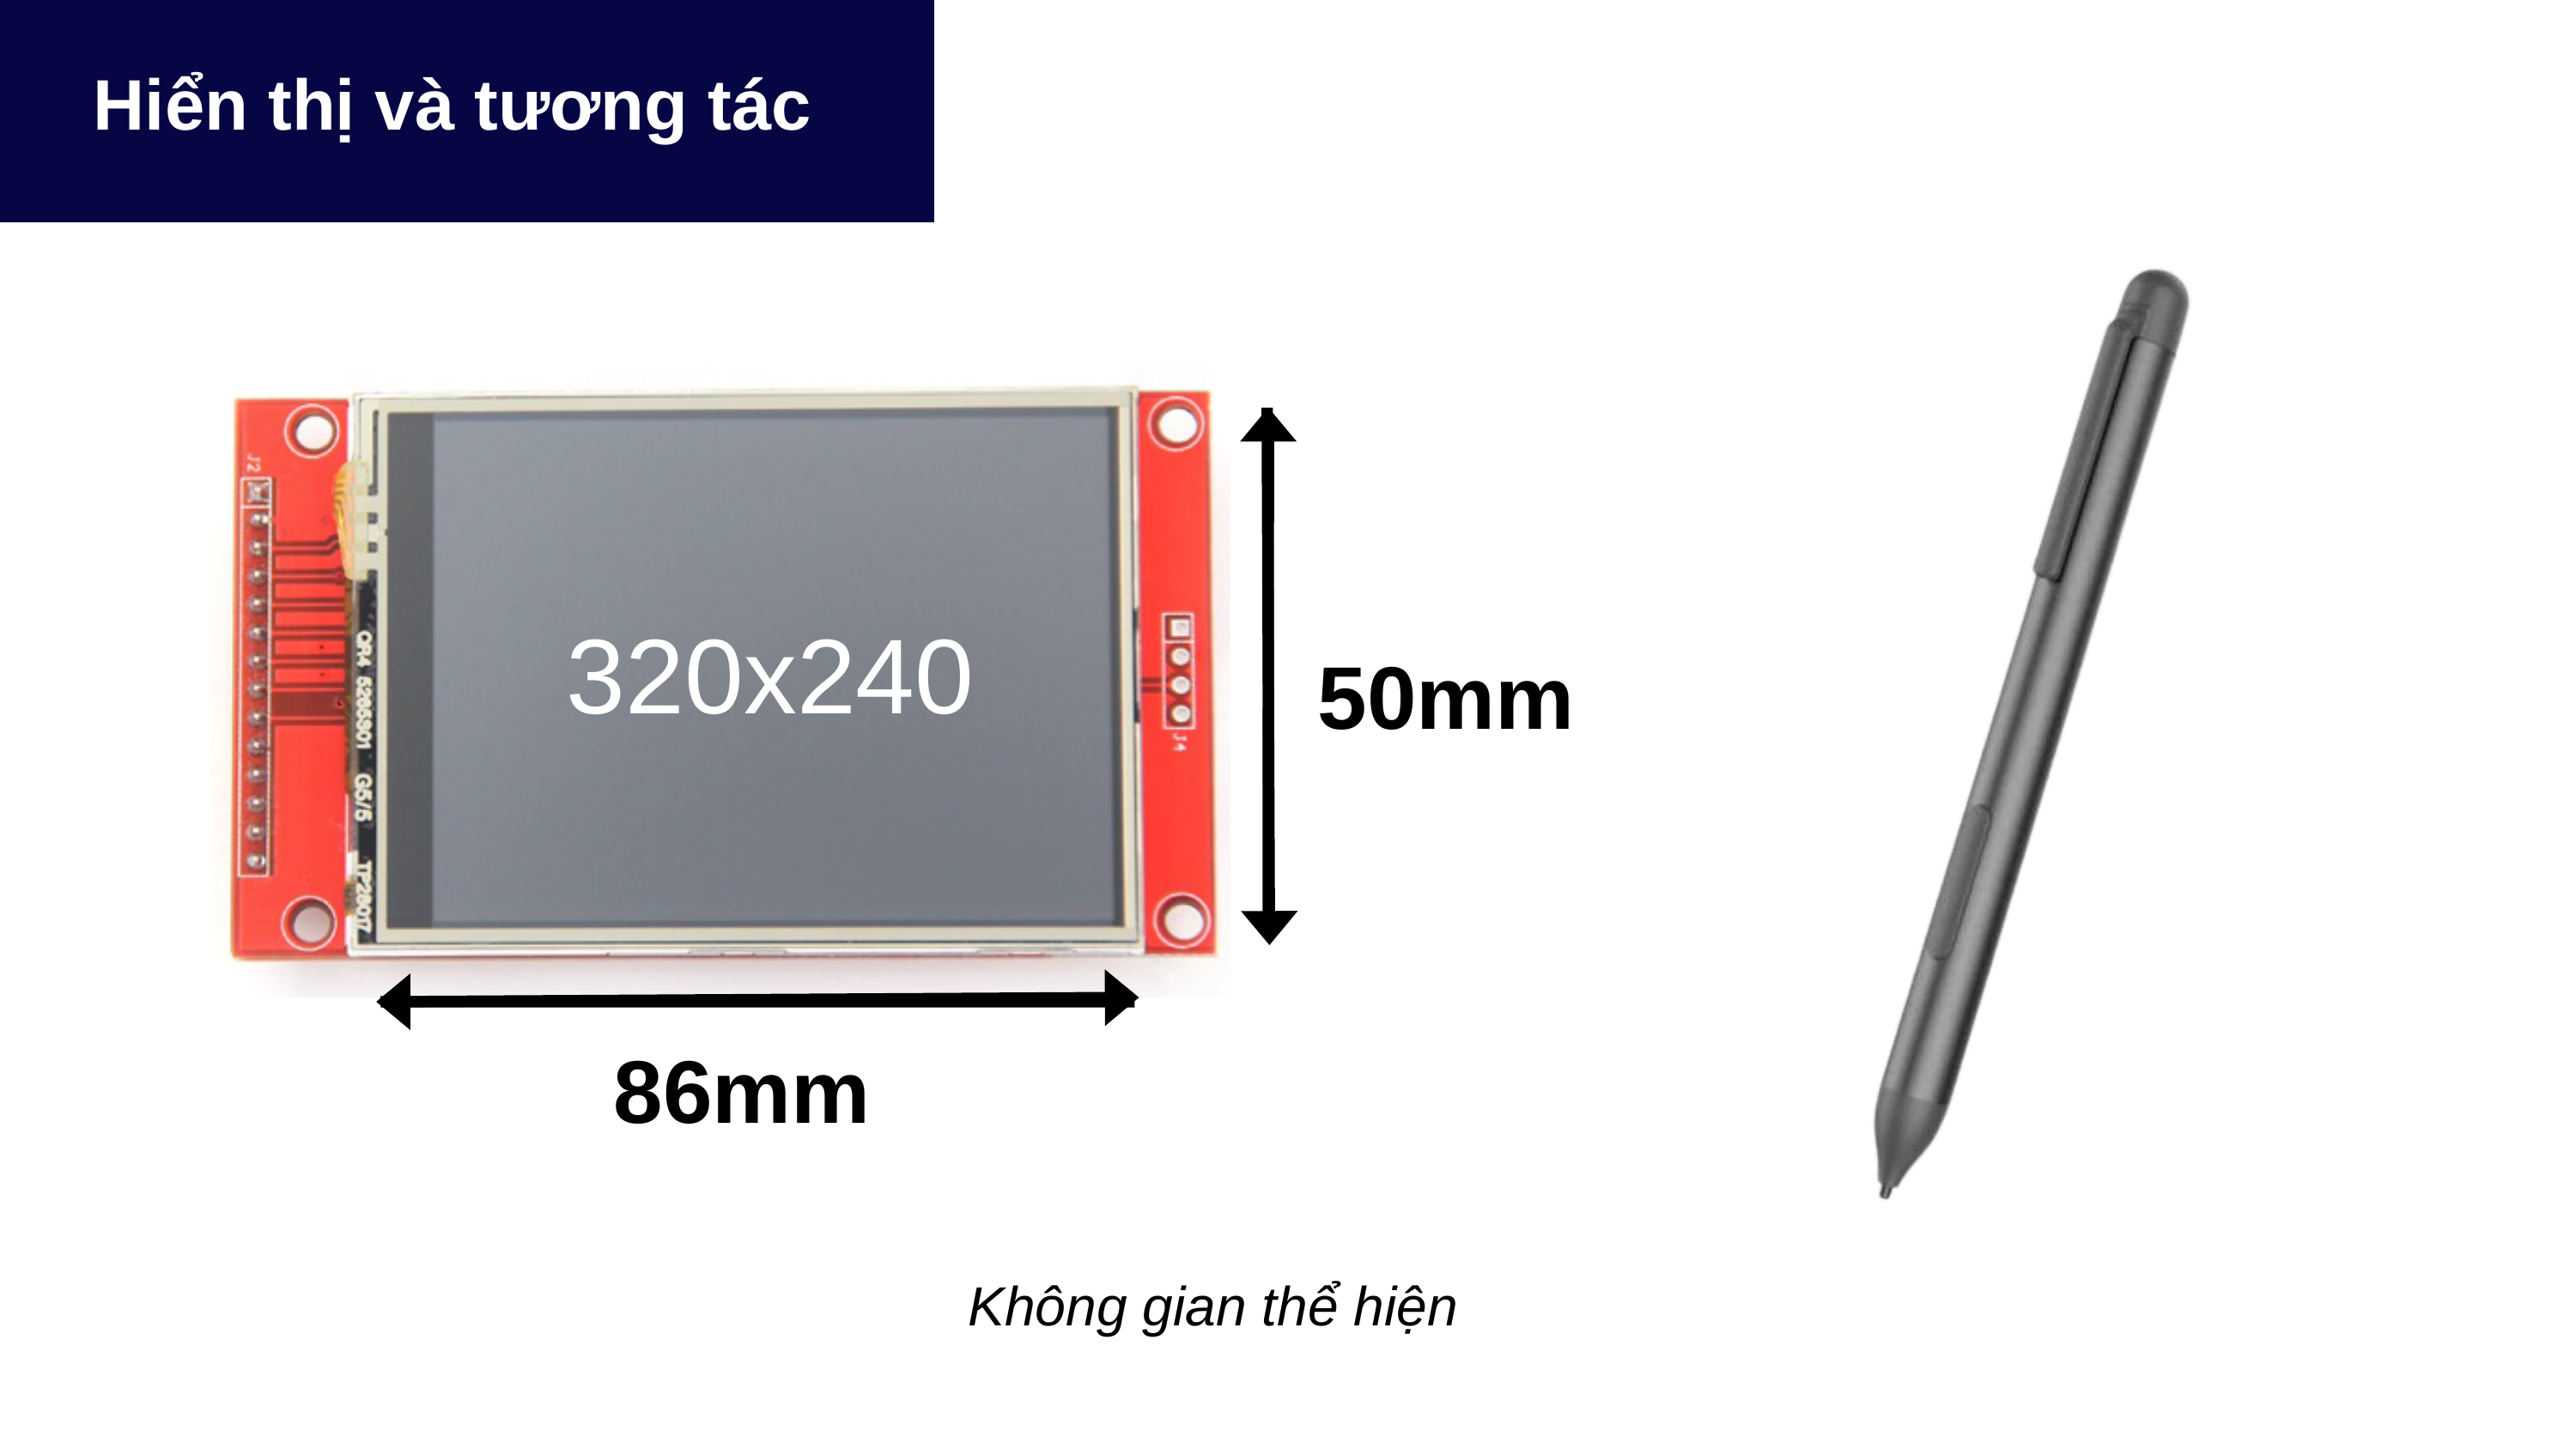

Hiển thị và tương tác

320x240
50mm

86mm
Không gian thể hiện